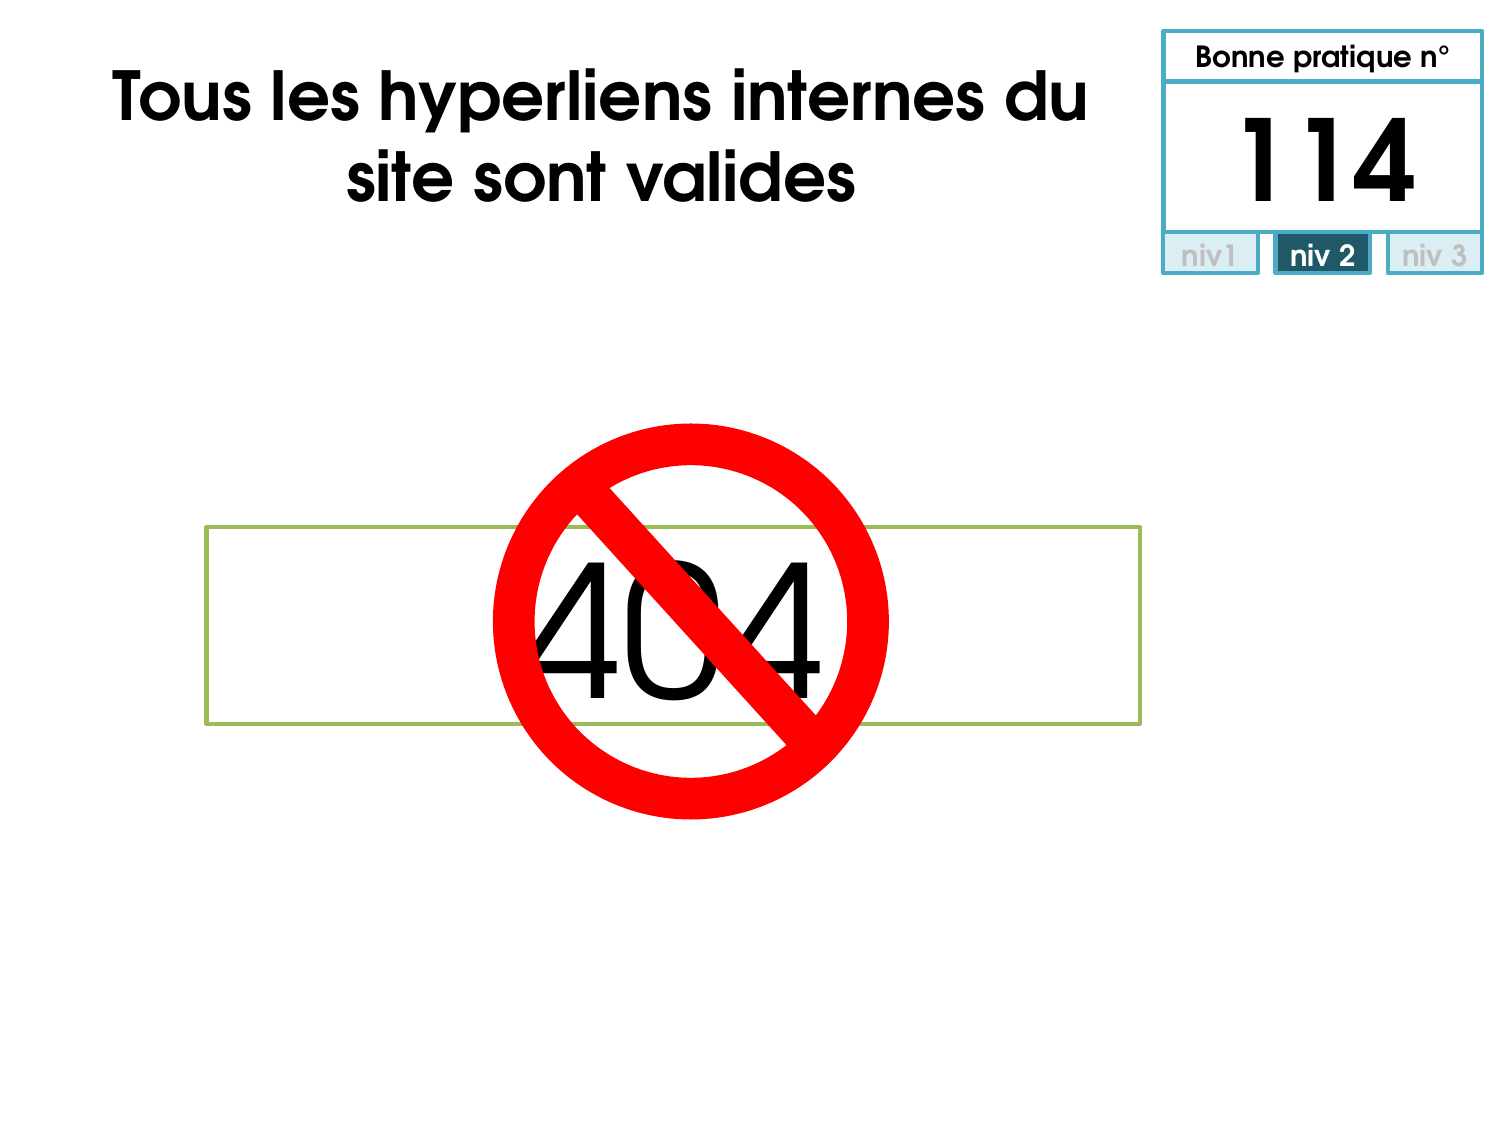

# Tous les hyperliens internes du site sont valides
114

404